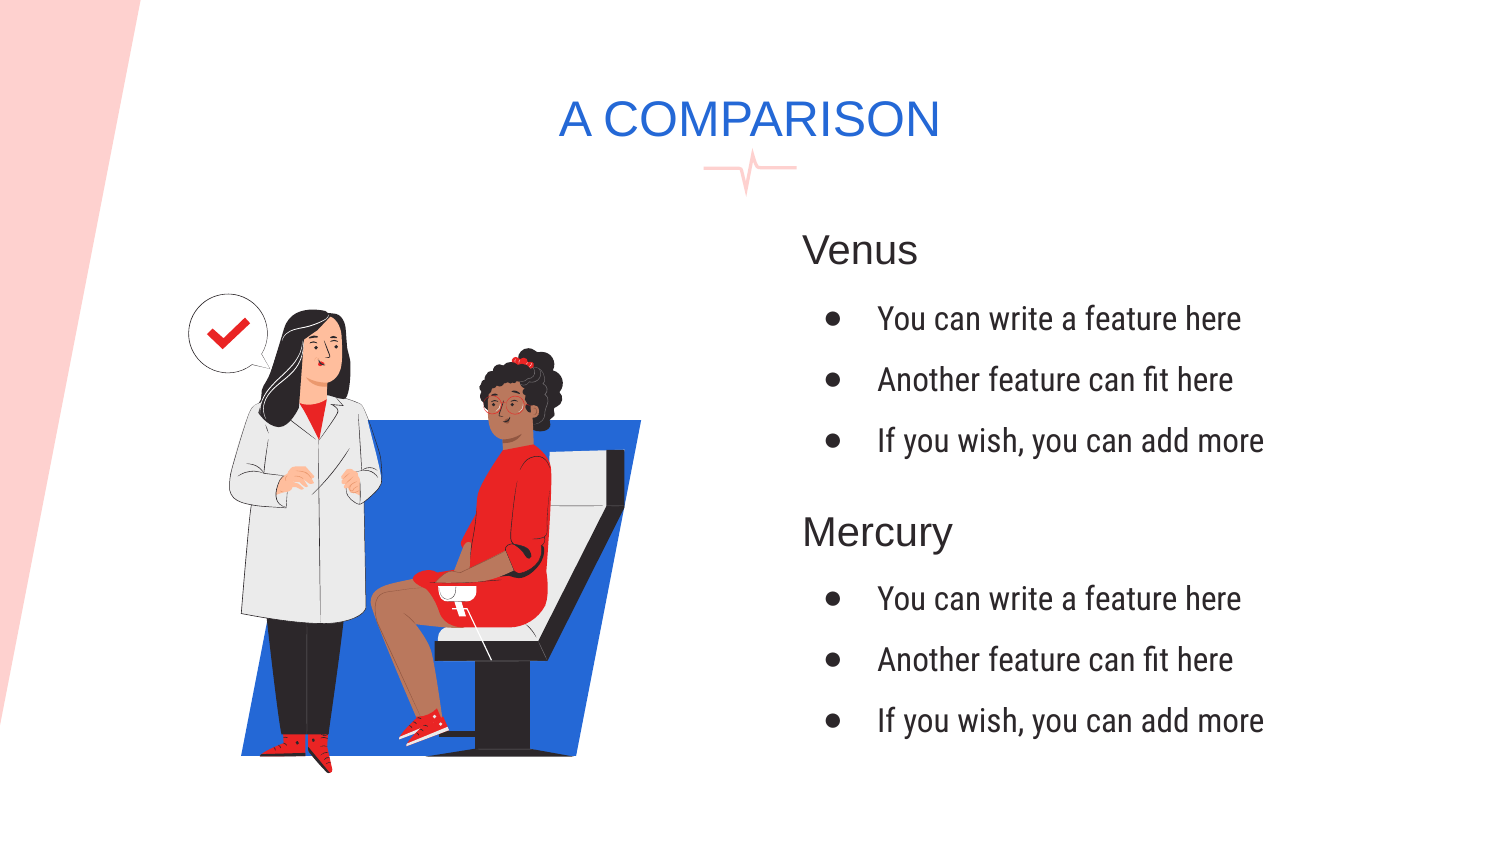

# A COMPARISON
Venus
You can write a feature here
Another feature can fit here
If you wish, you can add more

Mercury
You can write a feature here
Another feature can fit here
If you wish, you can add more